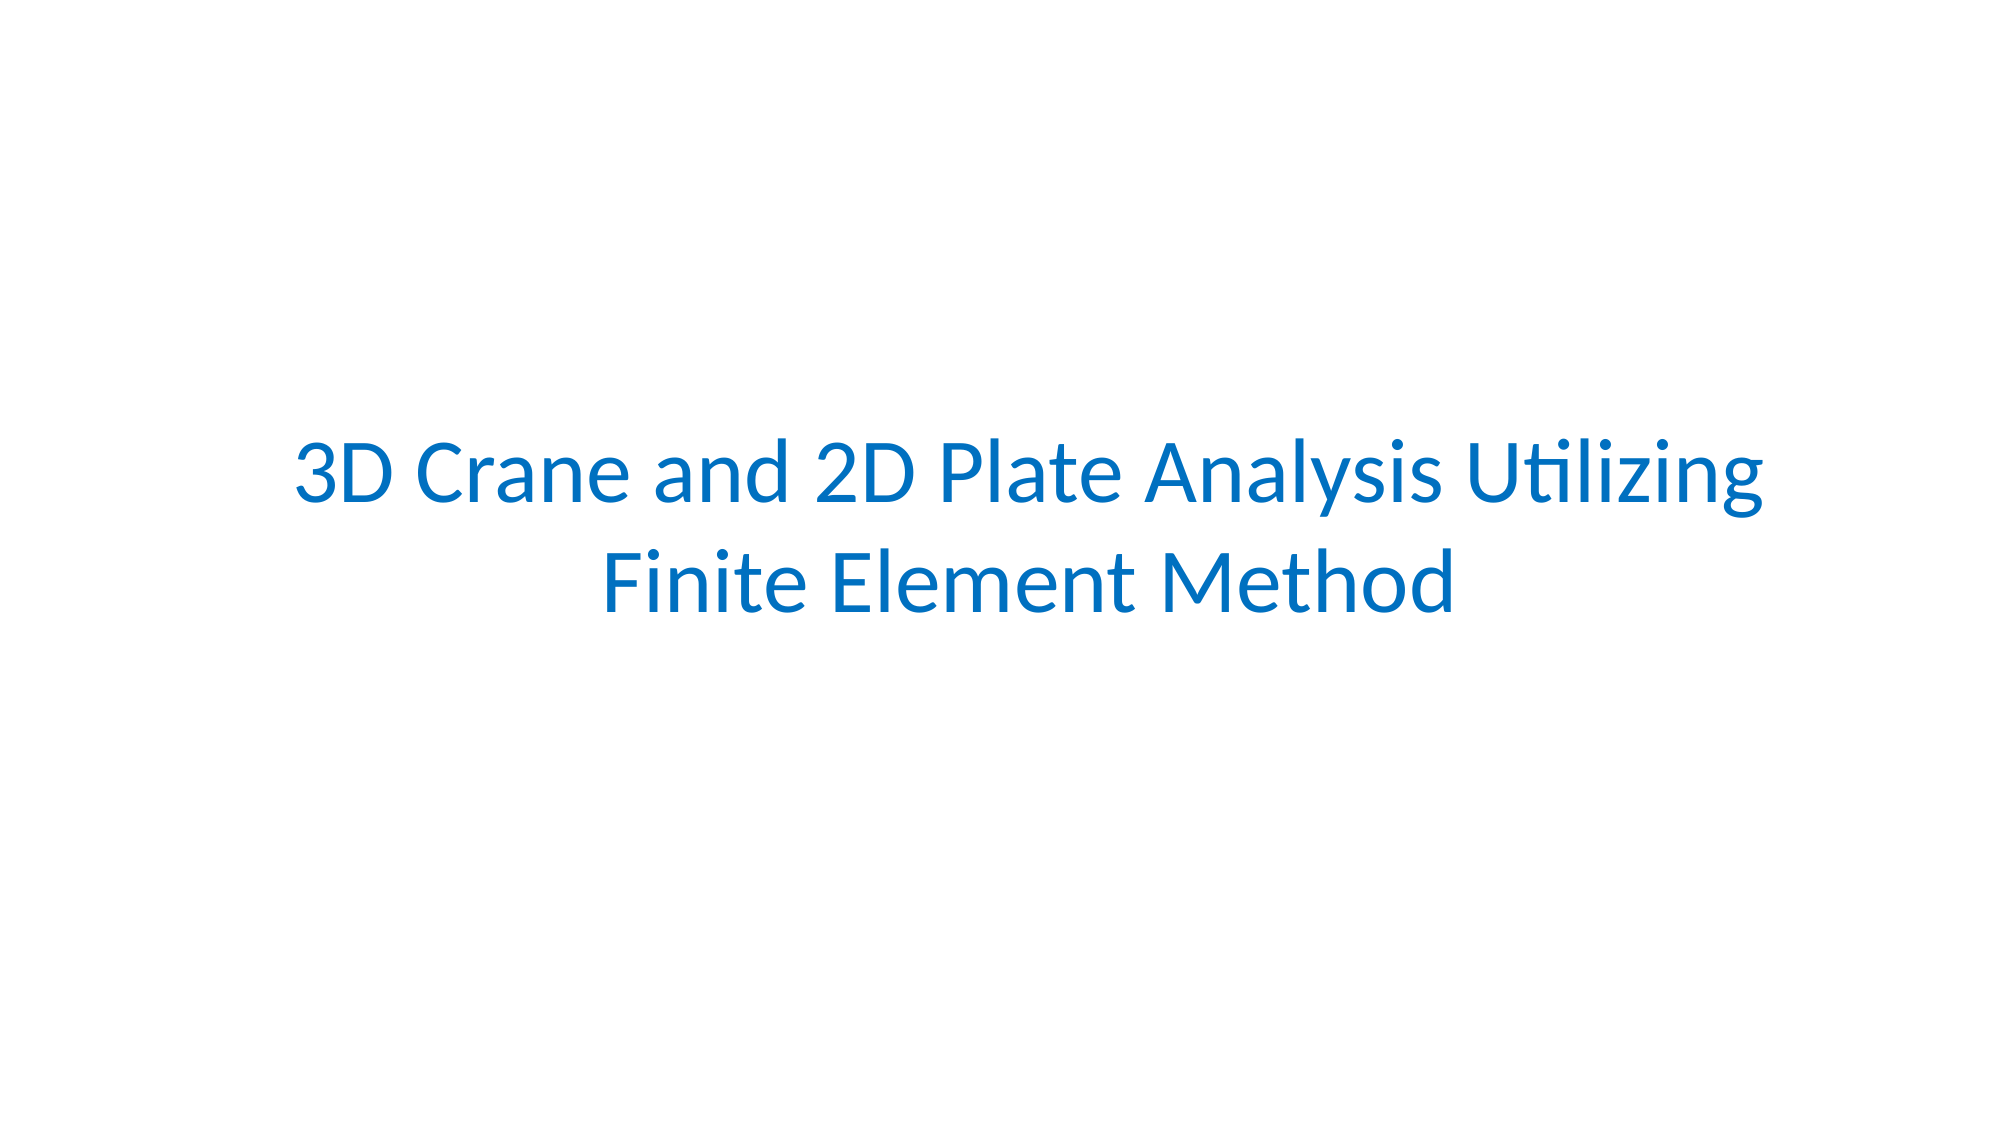

3D Crane and 2D Plate Analysis Utilizing Finite Element Method